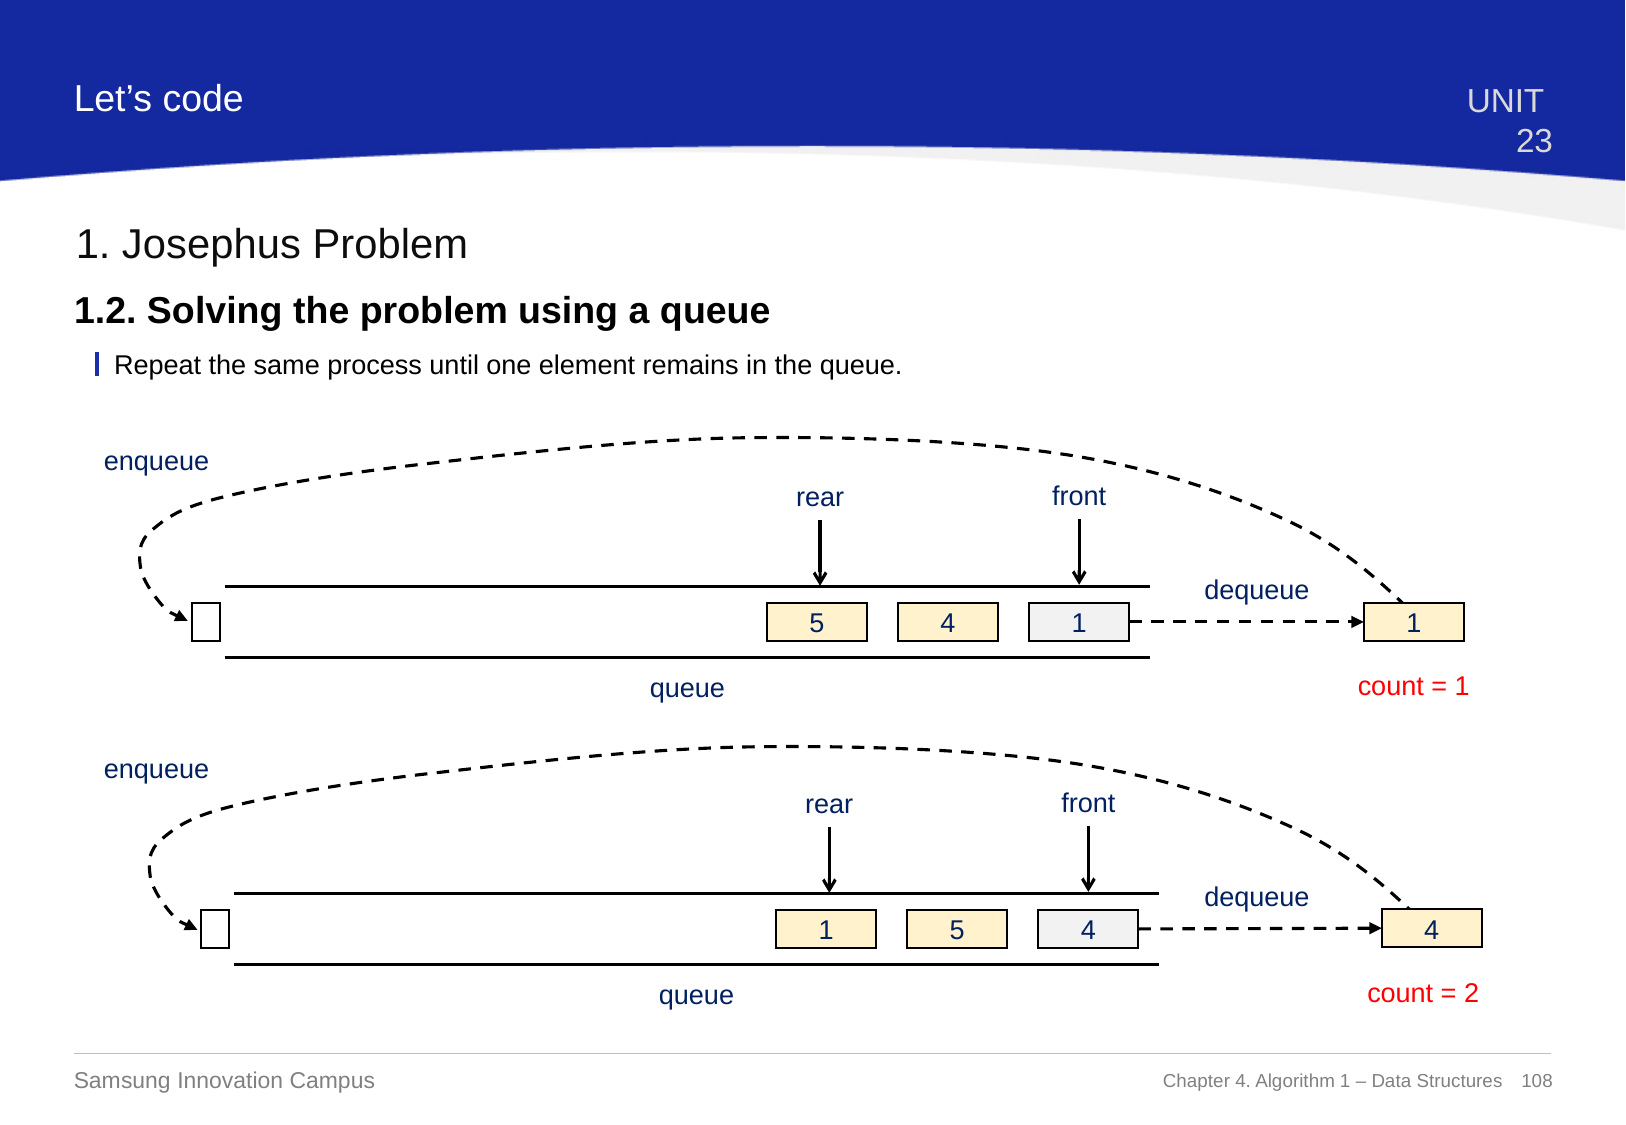

Let’s code
UNIT  23
1. Josephus Problem
1.2. Solving the problem using a queue
Repeat the same process until one element remains in the queue.
enqueue

front
rear
dequeue

1
1
4
5
count = 1
queue
enqueue

front
rear
dequeue
4

4
5
1
count = 2
queue